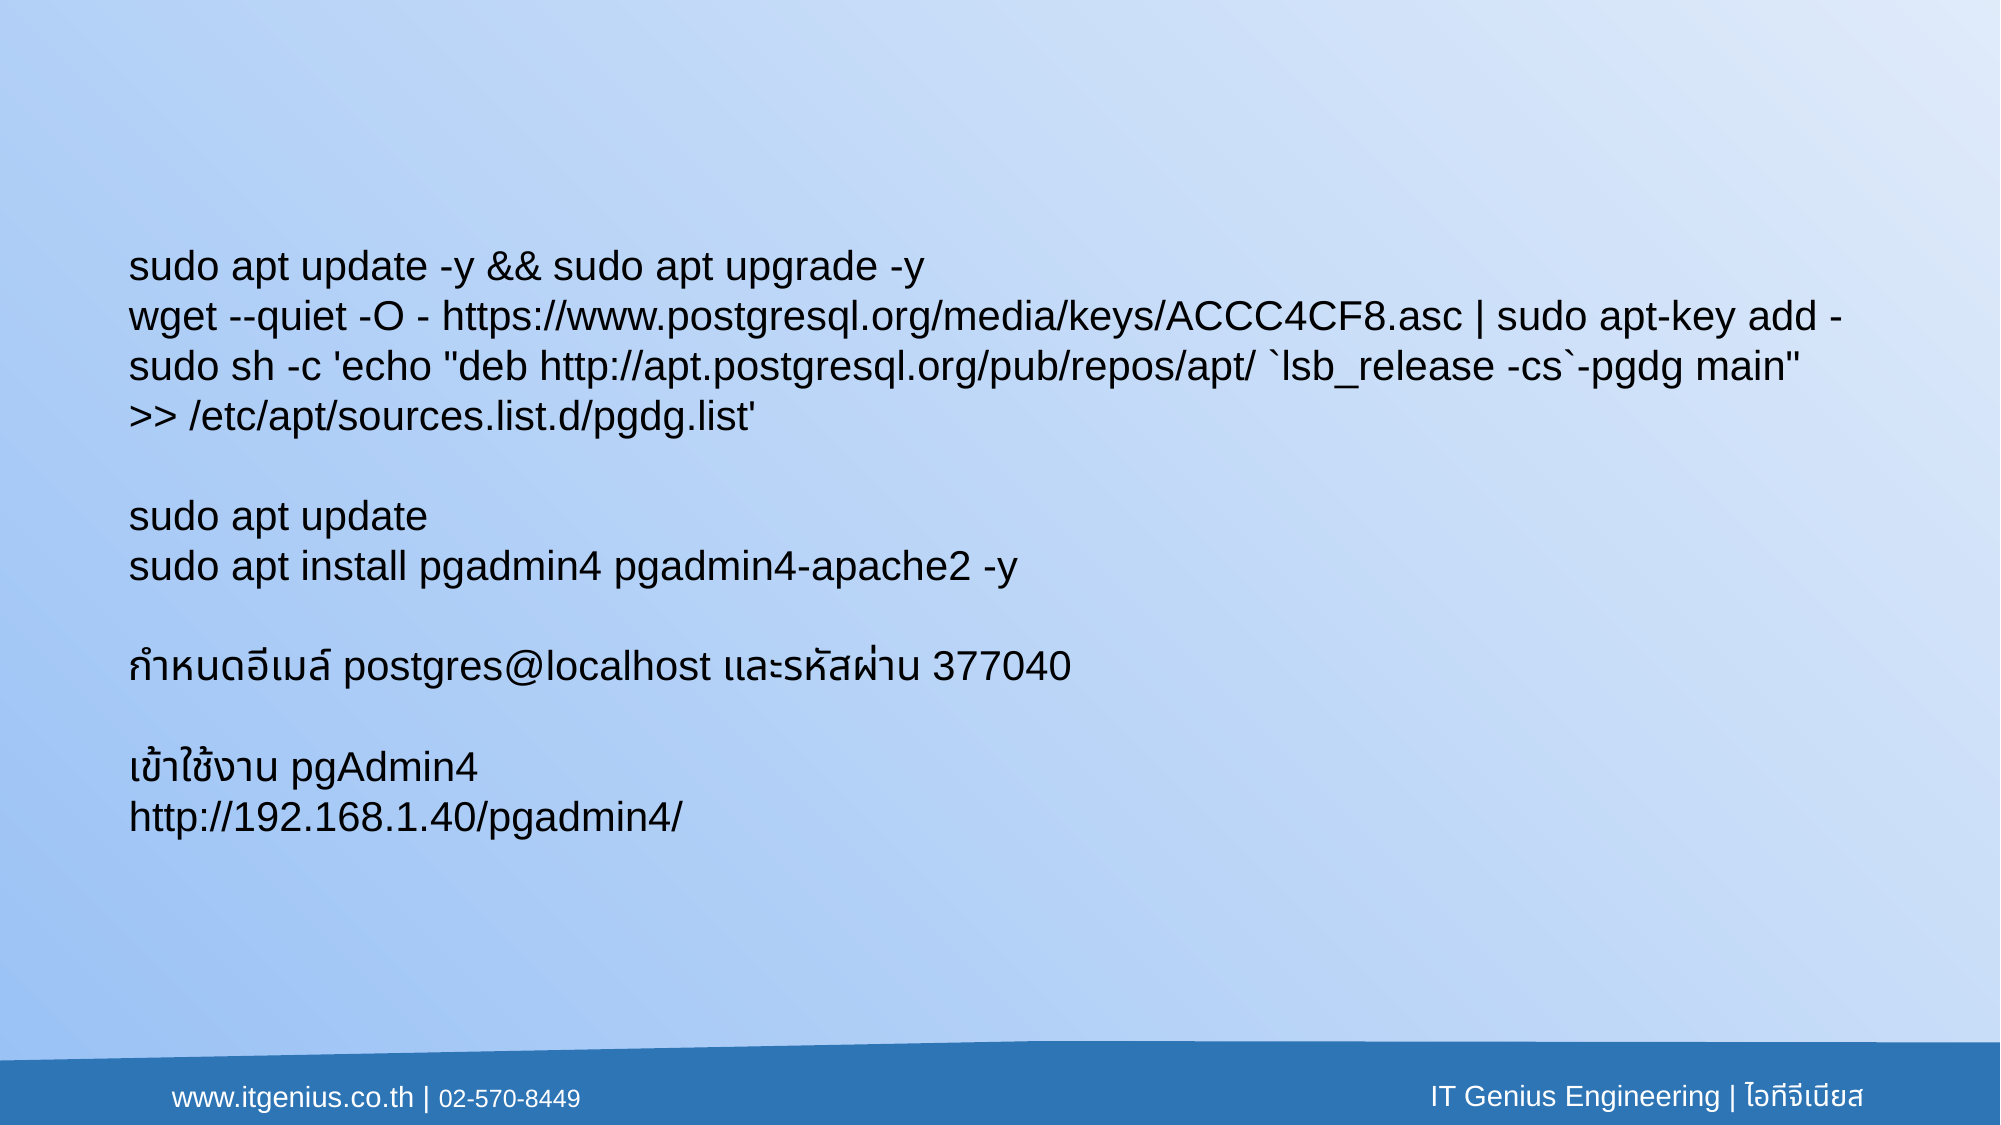

sudo apt update -y && sudo apt upgrade -y
wget --quiet -O - https://www.postgresql.org/media/keys/ACCC4CF8.asc | sudo apt-key add -
sudo sh -c 'echo "deb http://apt.postgresql.org/pub/repos/apt/ `lsb_release -cs`-pgdg main" >> /etc/apt/sources.list.d/pgdg.list'

sudo apt update
sudo apt install pgadmin4 pgadmin4-apache2 -y

กำหนดอีเมล์ postgres@localhost และรหัสผ่าน 377040

เข้าใช้งาน pgAdmin4
http://192.168.1.40/pgadmin4/

IT Genius Engineering | ไอทีจีเนียส
www.itgenius.co.th | 02-570-8449